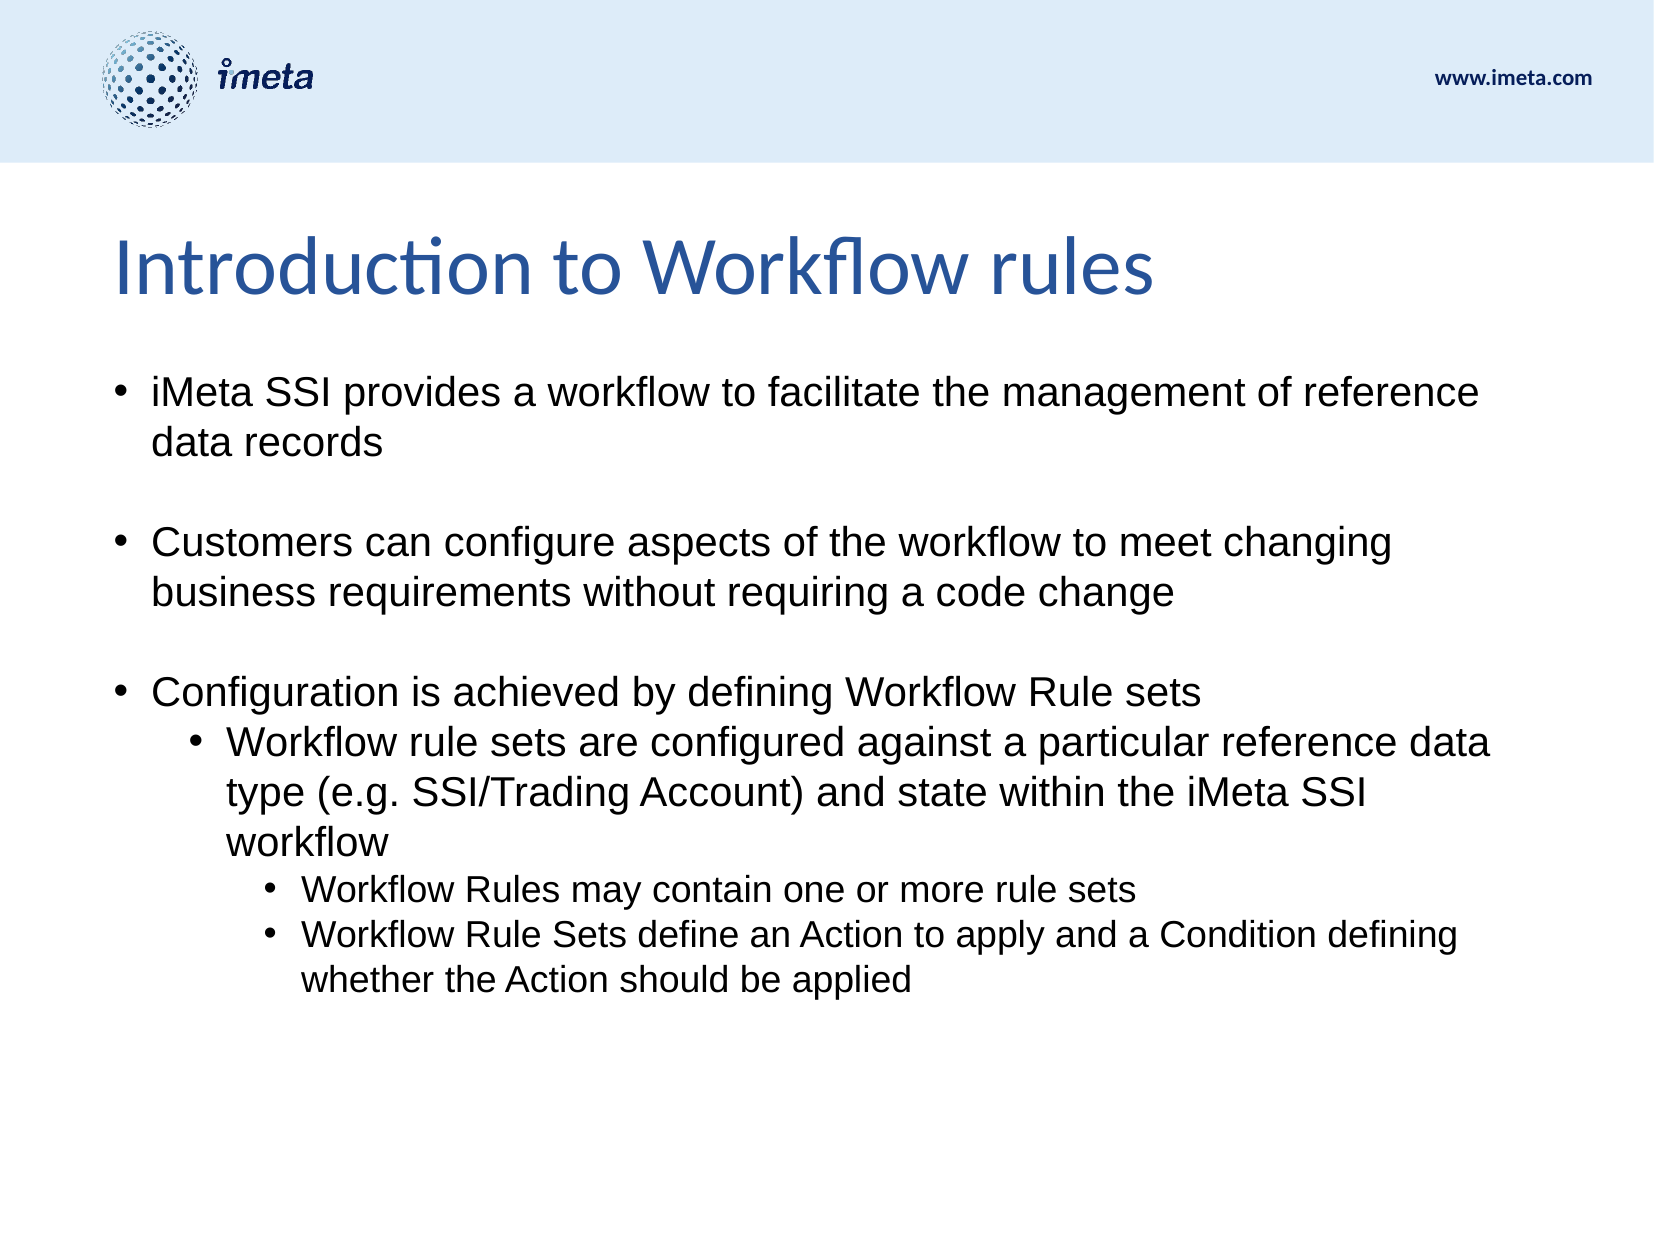

# Introduction to Workflow rules
iMeta SSI provides a workflow to facilitate the management of reference data records

Customers can configure aspects of the workflow to meet changing business requirements without requiring a code change

Configuration is achieved by defining Workflow Rule sets
Workflow rule sets are configured against a particular reference data type (e.g. SSI/Trading Account) and state within the iMeta SSI workflow
Workflow Rules may contain one or more rule sets
Workflow Rule Sets define an Action to apply and a Condition defining whether the Action should be applied